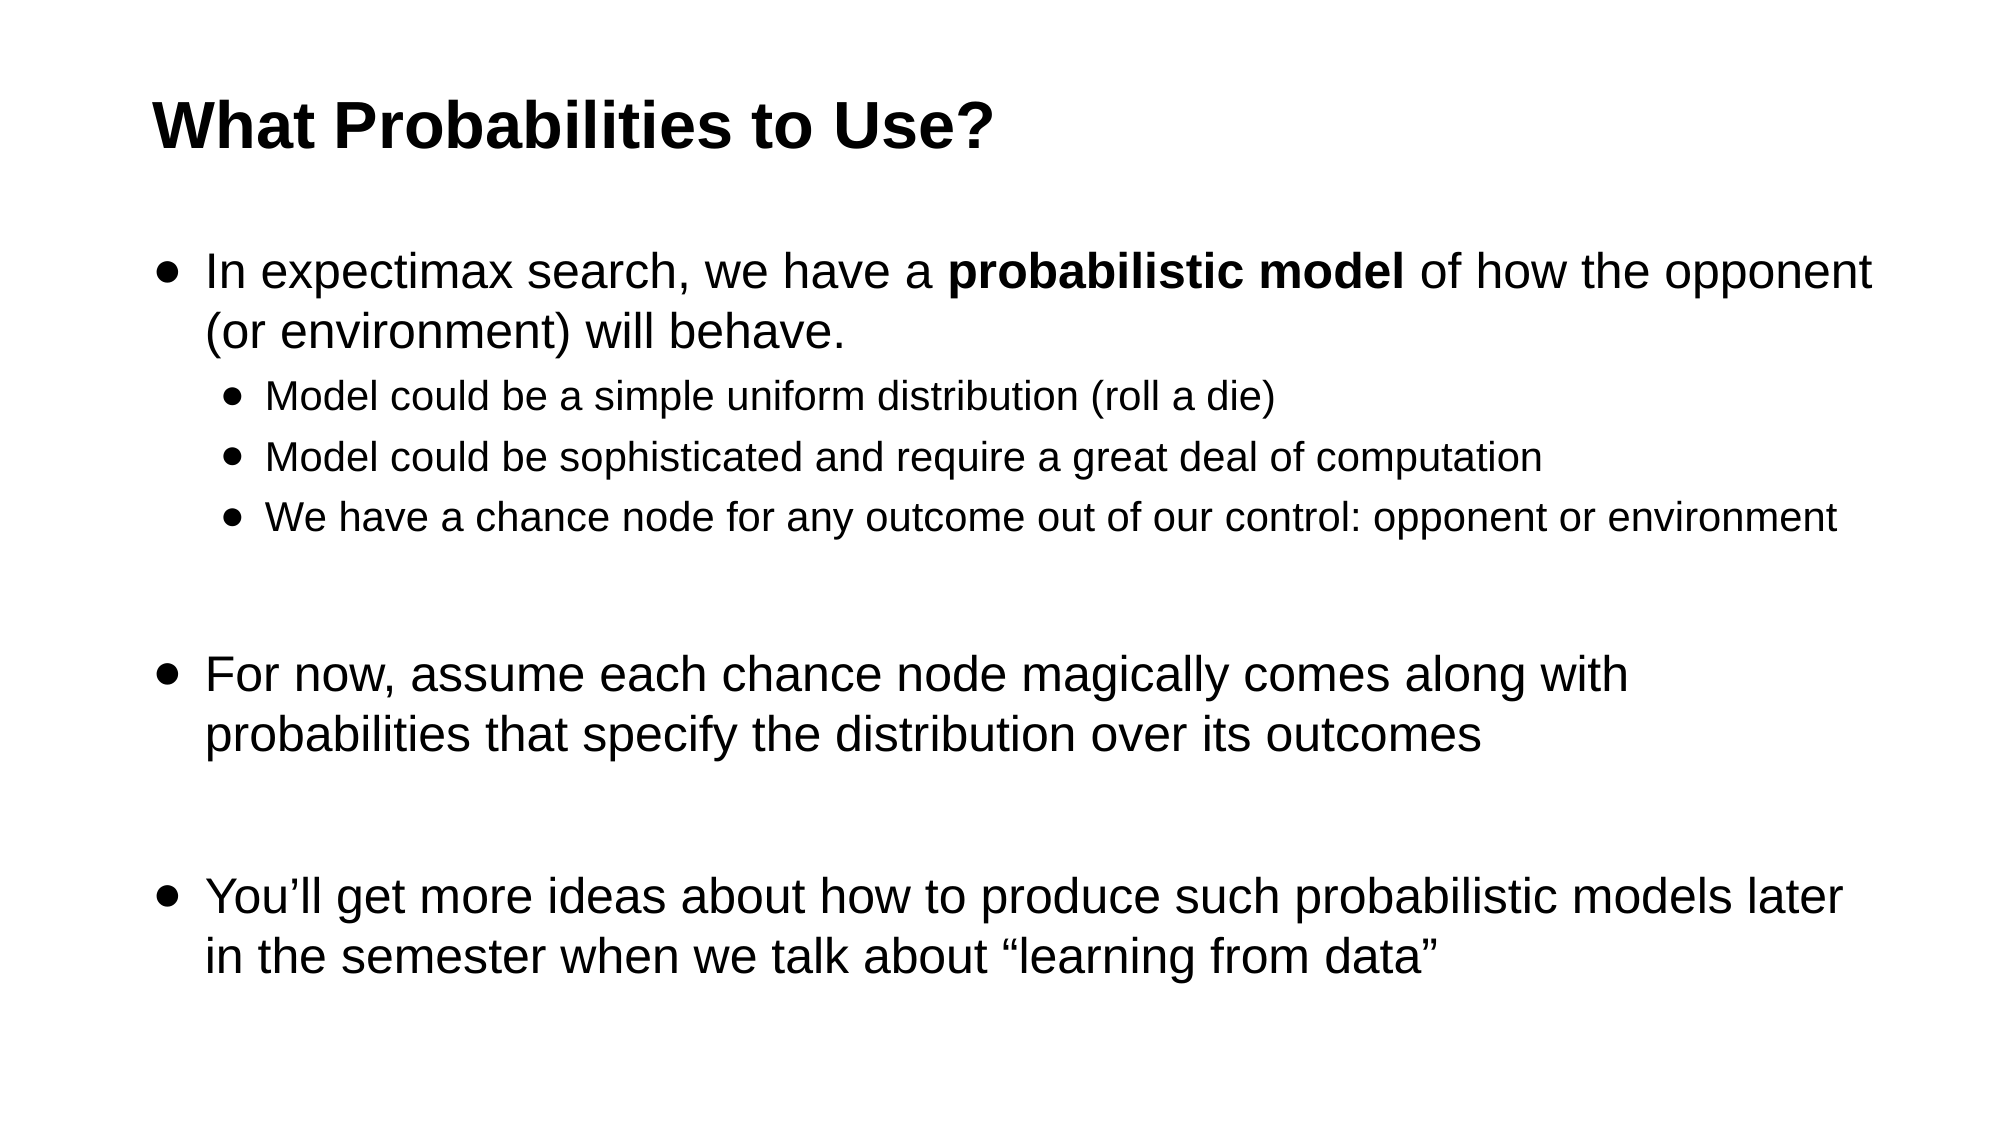

# What Probabilities to Use?
In expectimax search, we have a probabilistic model of how the opponent (or environment) will behave.
Model could be a simple uniform distribution (roll a die)
Model could be sophisticated and require a great deal of computation
We have a chance node for any outcome out of our control: opponent or environment

For now, assume each chance node magically comes along with probabilities that specify the distribution over its outcomes

You’ll get more ideas about how to produce such probabilistic models later in the semester when we talk about “learning from data”